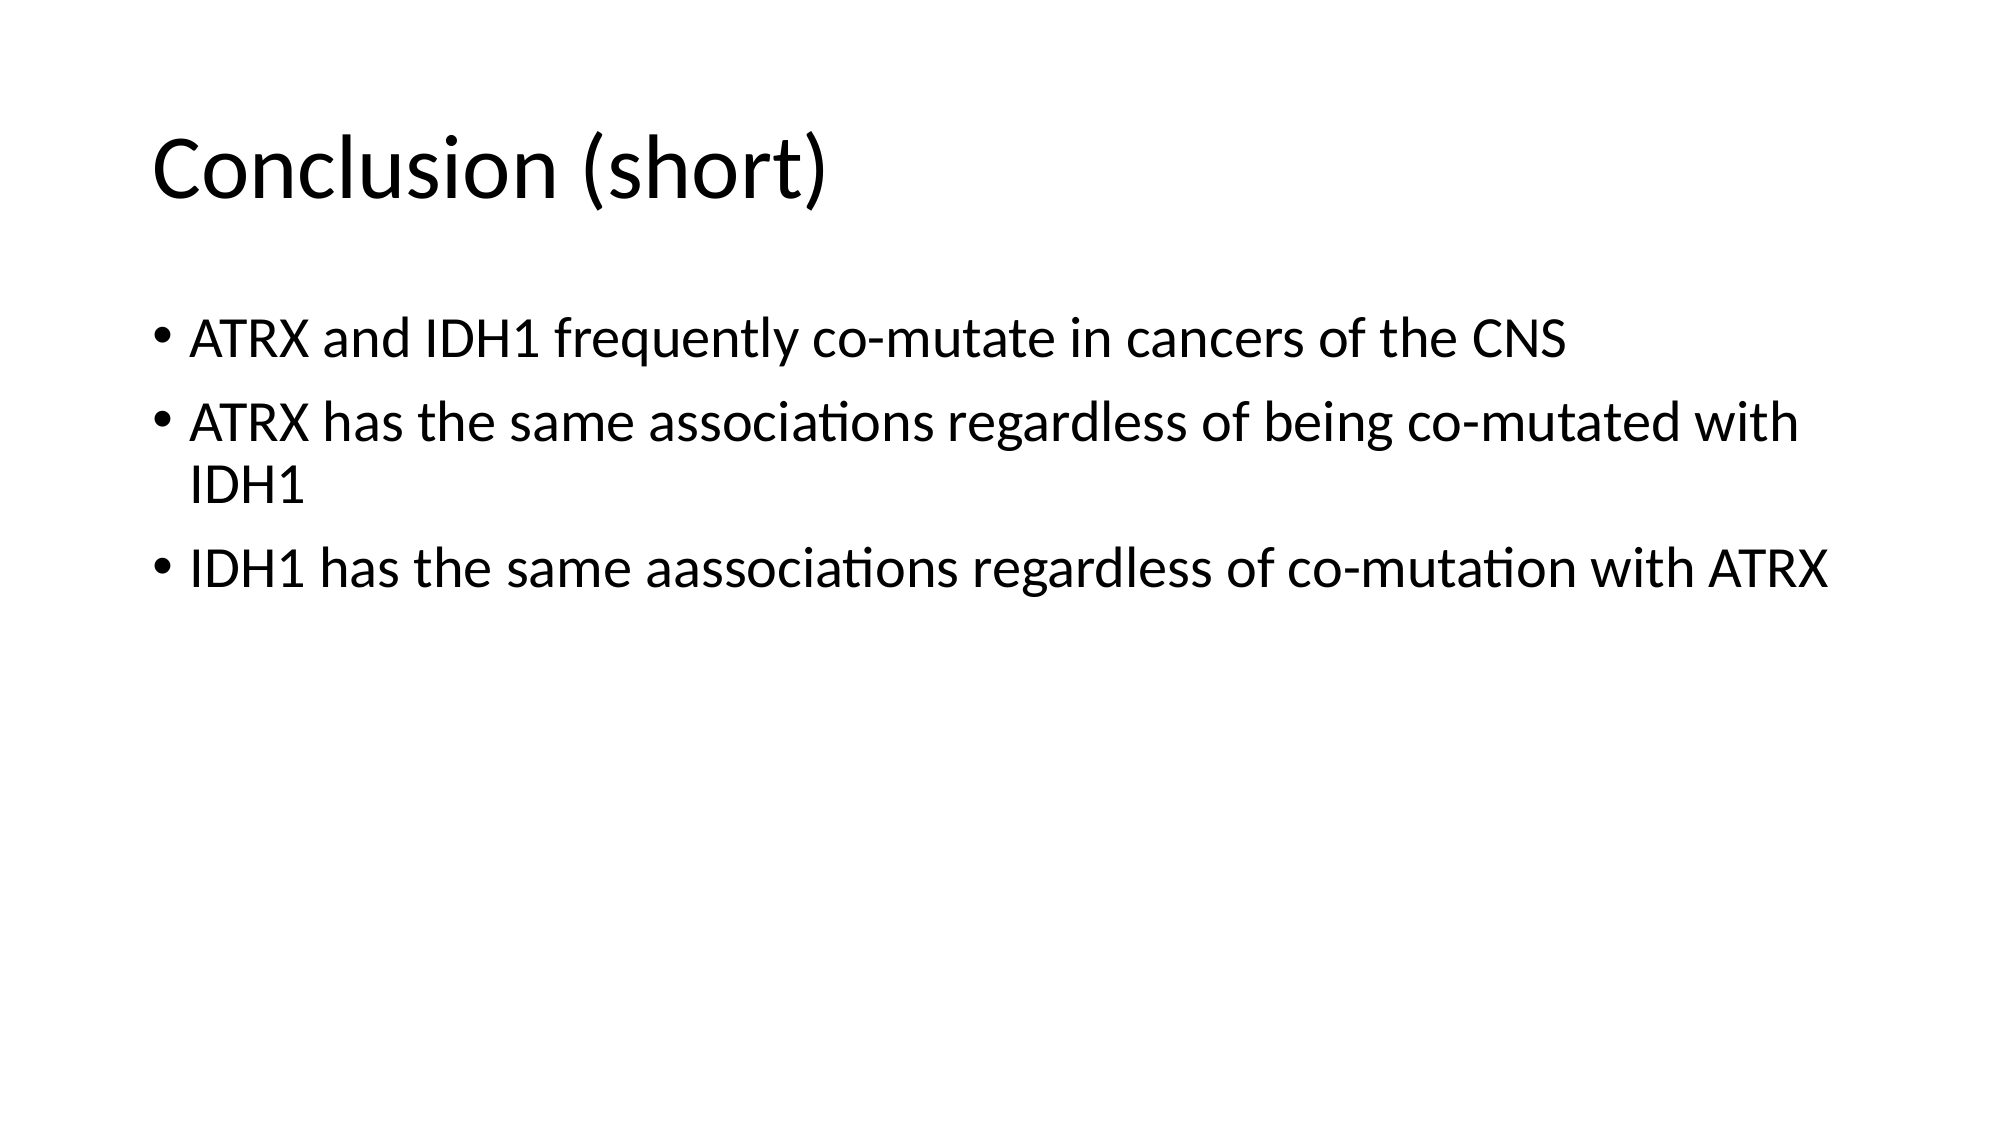

# Conclusion (short)
ATRX and IDH1 frequently co-mutate in cancers of the CNS
ATRX has the same associations regardless of being co-mutated with IDH1
IDH1 has the same aassociations regardless of co-mutation with ATRX